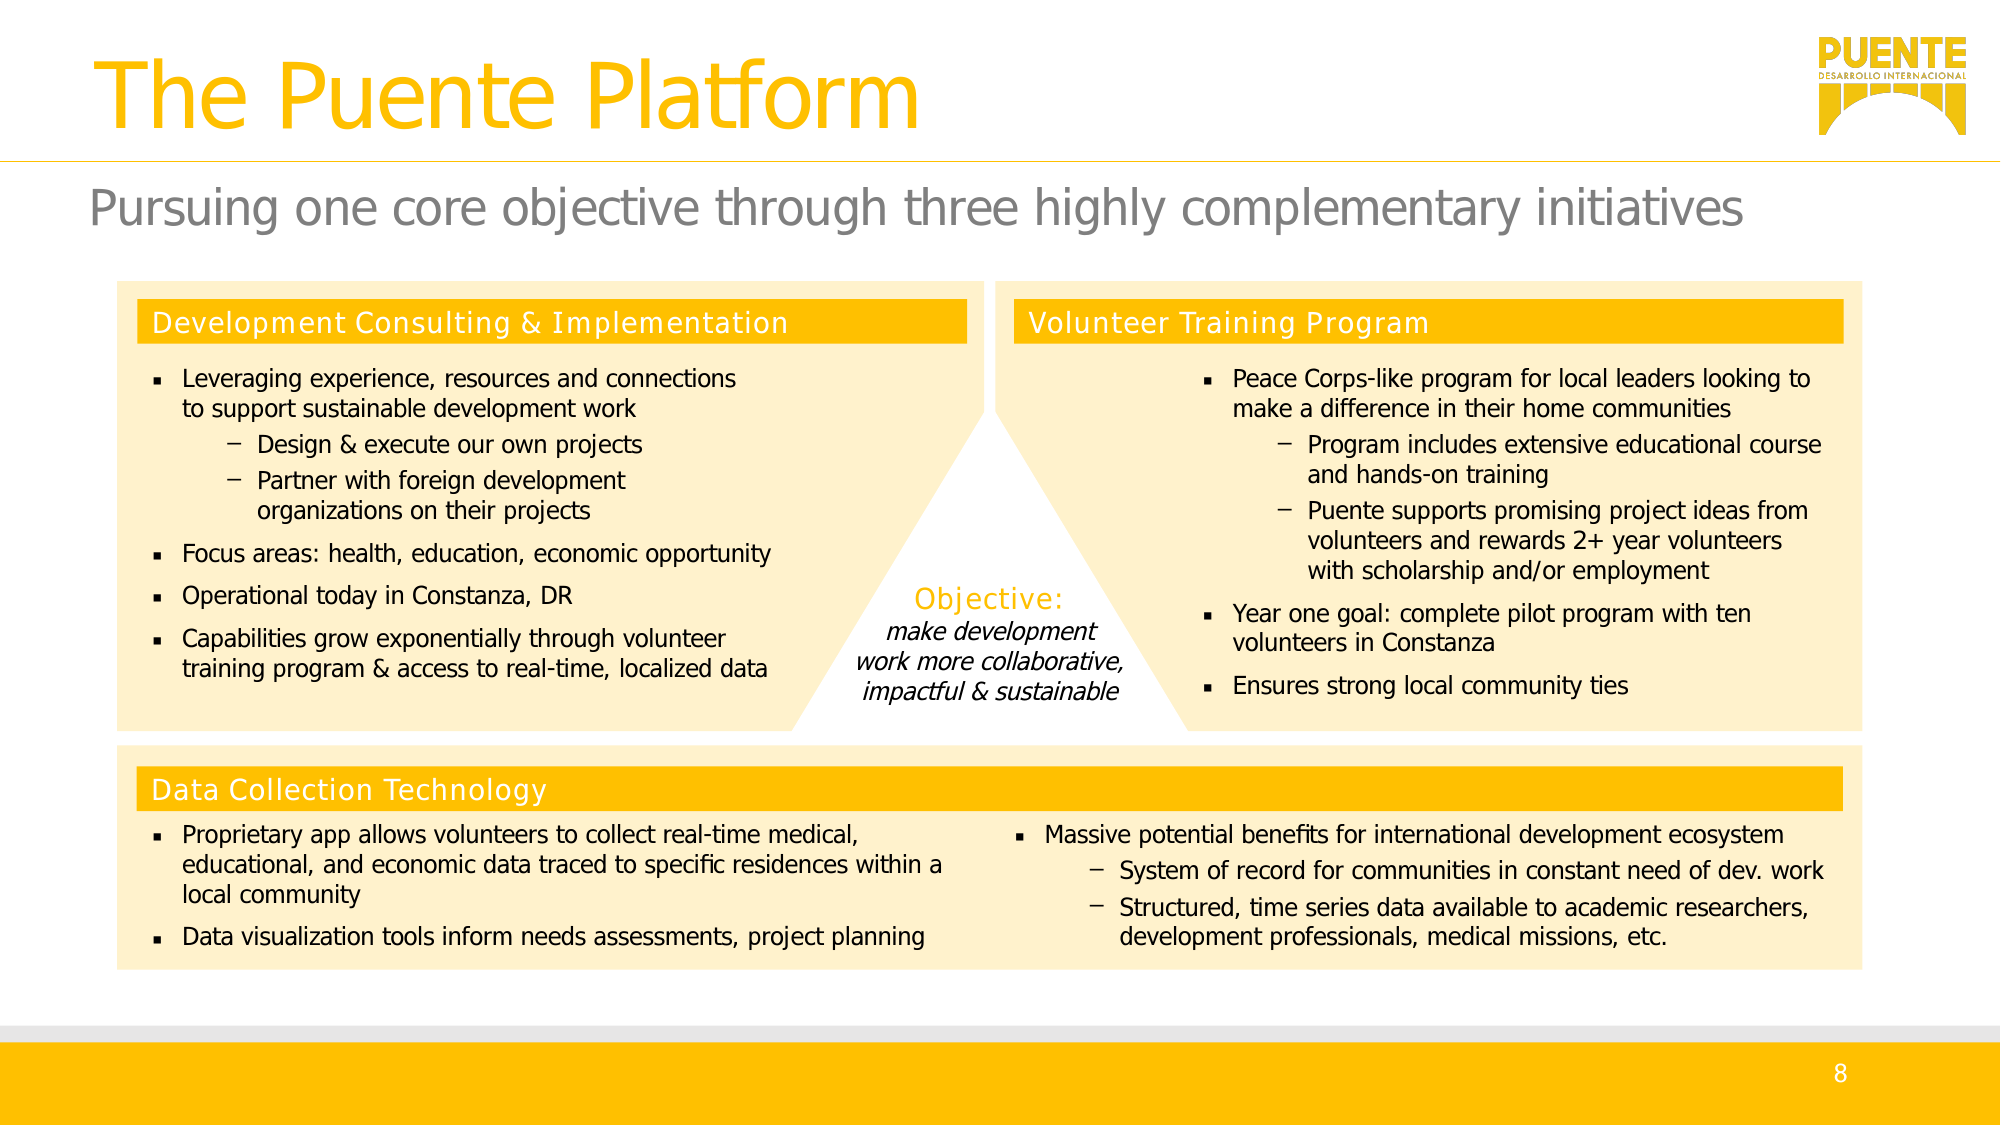

# The Puente Platform
Pursuing one core objective through three highly complementary initiatives

Development Consulting & Implementation
Volunteer Training Program
Leveraging experience, resources and connections
to support sustainable development work
Design & execute our own projects
Partner with foreign development organizations on their projects
Focus areas: health, education, economic opportunity
Operational today in Constanza, DR
Capabilities grow exponentially through volunteer training program & access to real-time, localized data
Peace Corps-like program for local leaders looking to make a difference in their home communities
Program includes extensive educational course and hands-on training
Puente supports promising project ideas from volunteers and rewards 2+ year volunteers with scholarship and/or employment
Year one goal: complete pilot program with ten volunteers in Constanza
Ensures strong local community ties

Objective:
make development
work more collaborative, impactful & sustainable

Data Collection Technology
Proprietary app allows volunteers to collect real-time medical, educational, and economic data traced to specific residences within a local community
Data visualization tools inform needs assessments, project planning
Massive potential benefits for international development ecosystem
System of record for communities in constant need of dev. work
Structured, time series data available to academic researchers, development professionals, medical missions, etc.

8